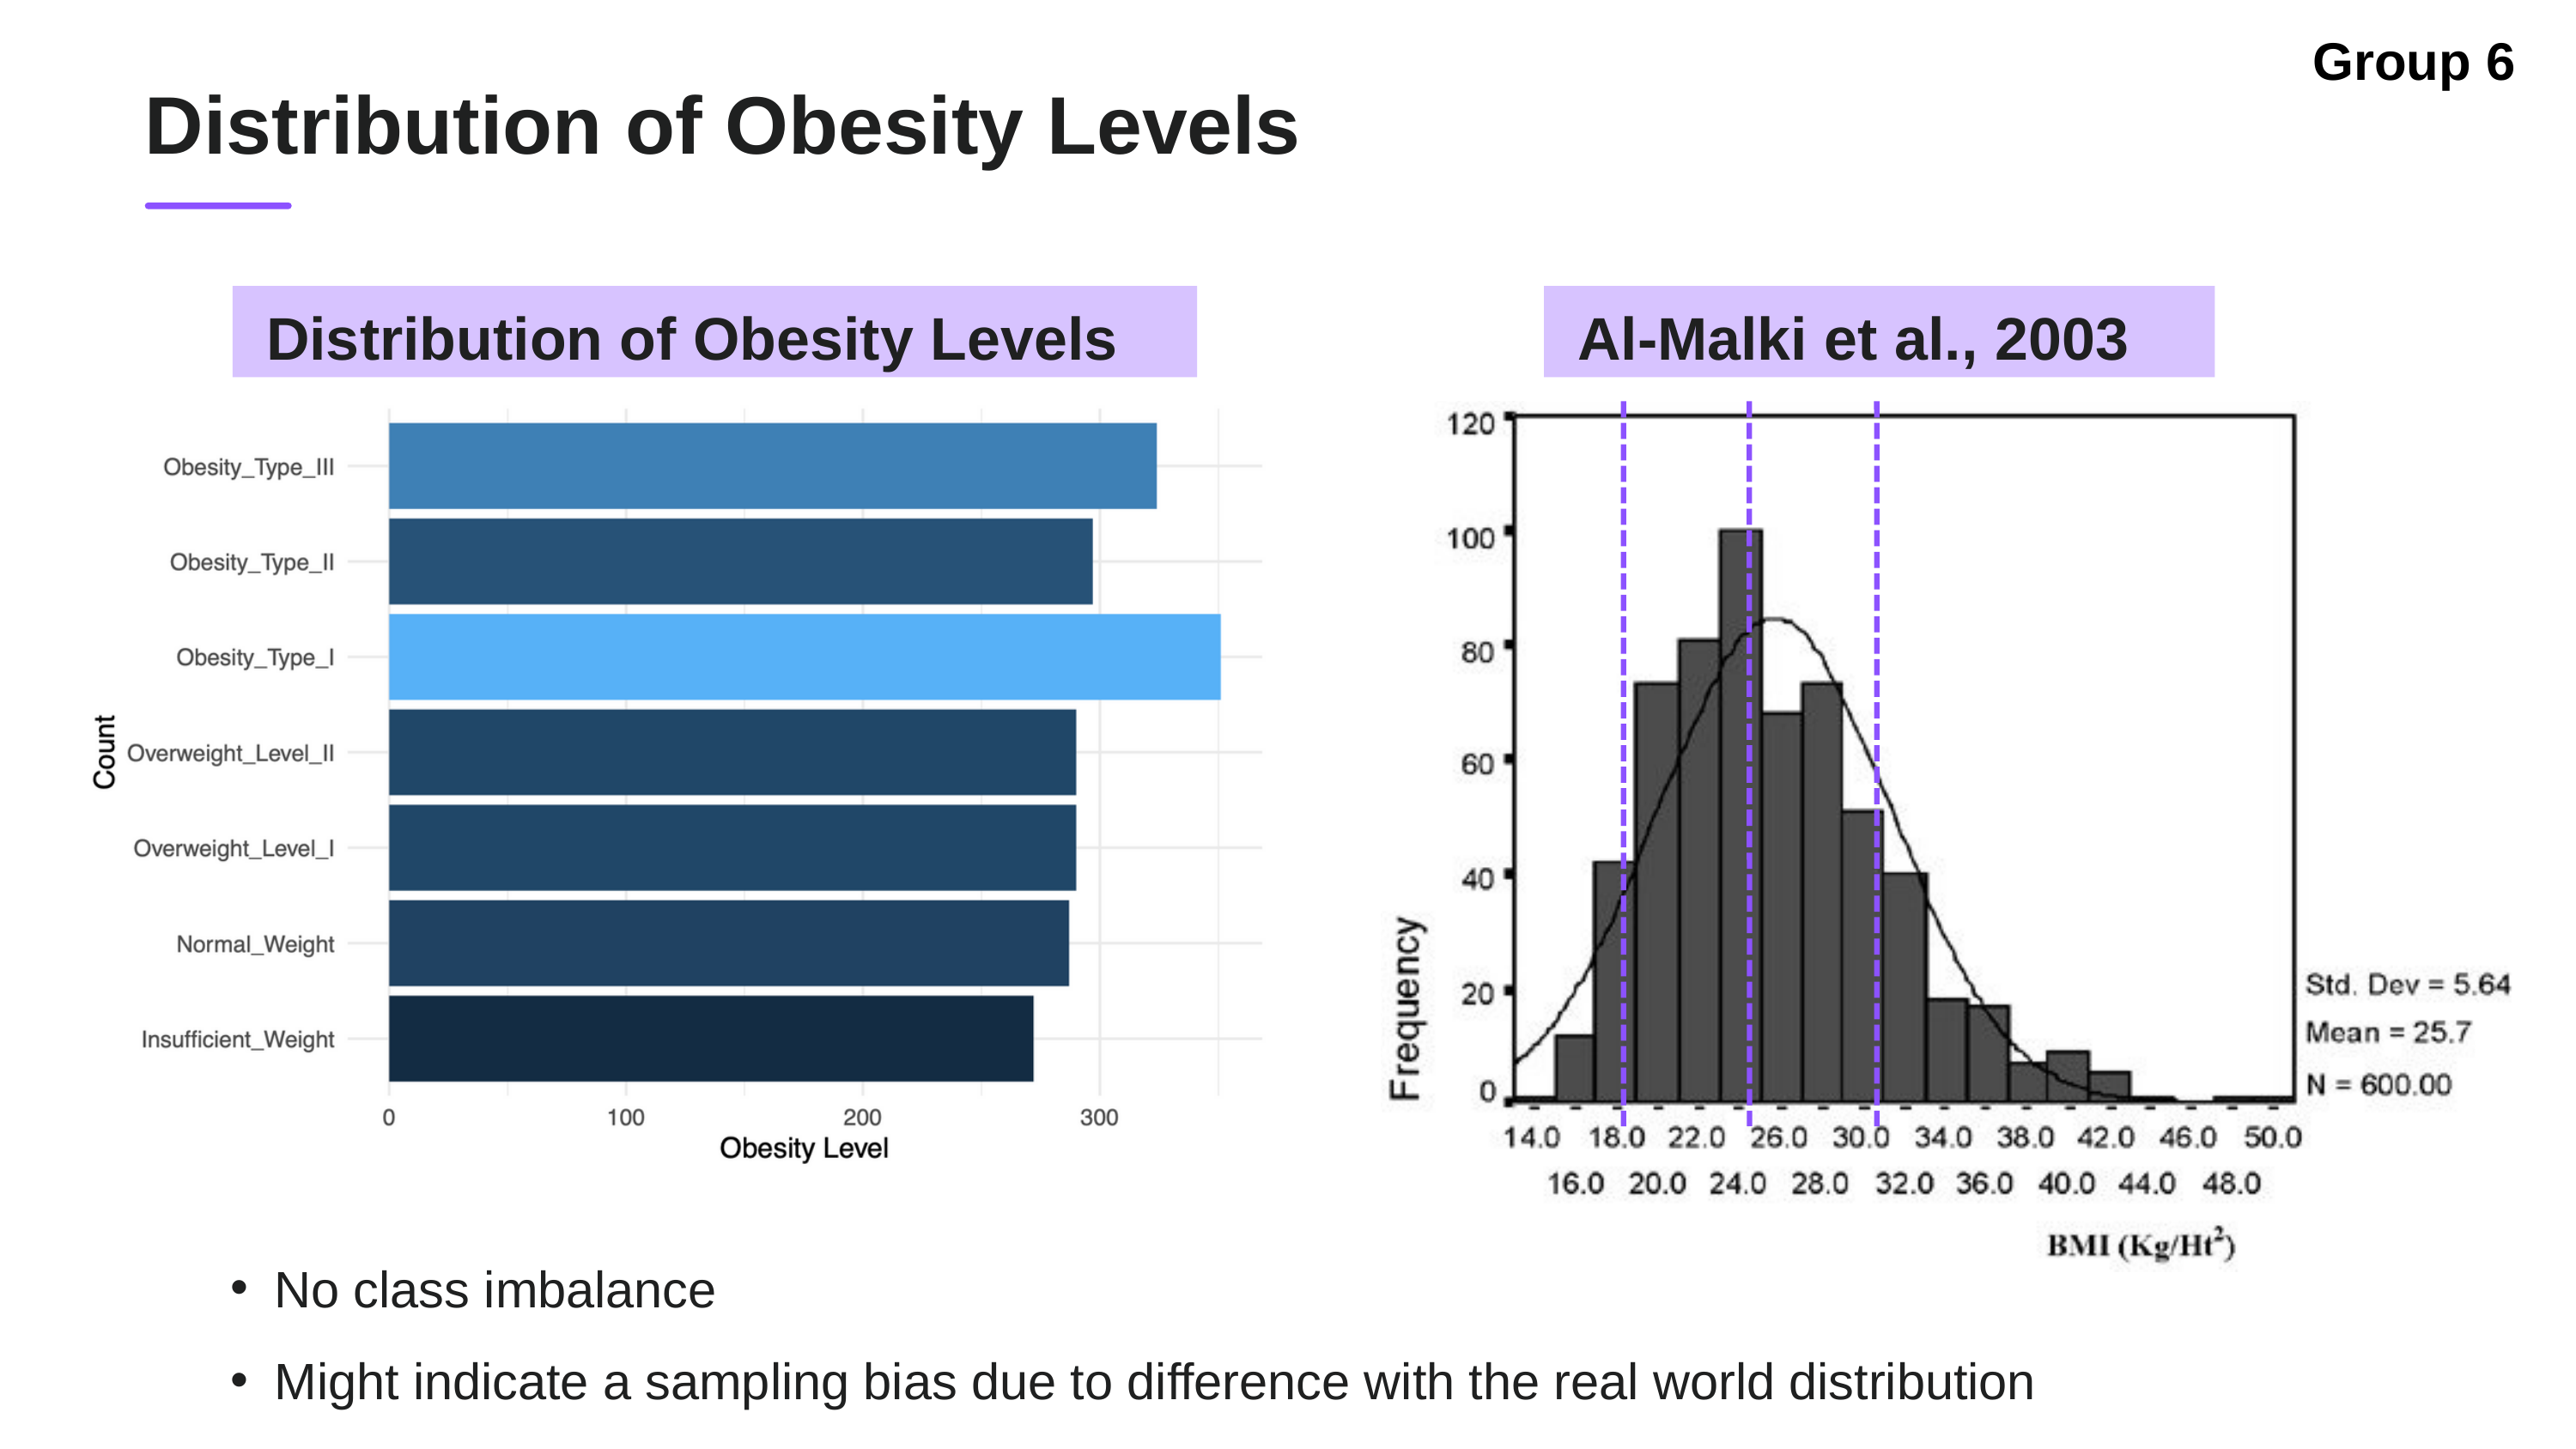

Group 6
Distribution of Obesity Levels

Distribution of Obesity Levels
Al-Malki et al., 2003

No class imbalance
Might indicate a sampling bias due to difference with the real world distribution